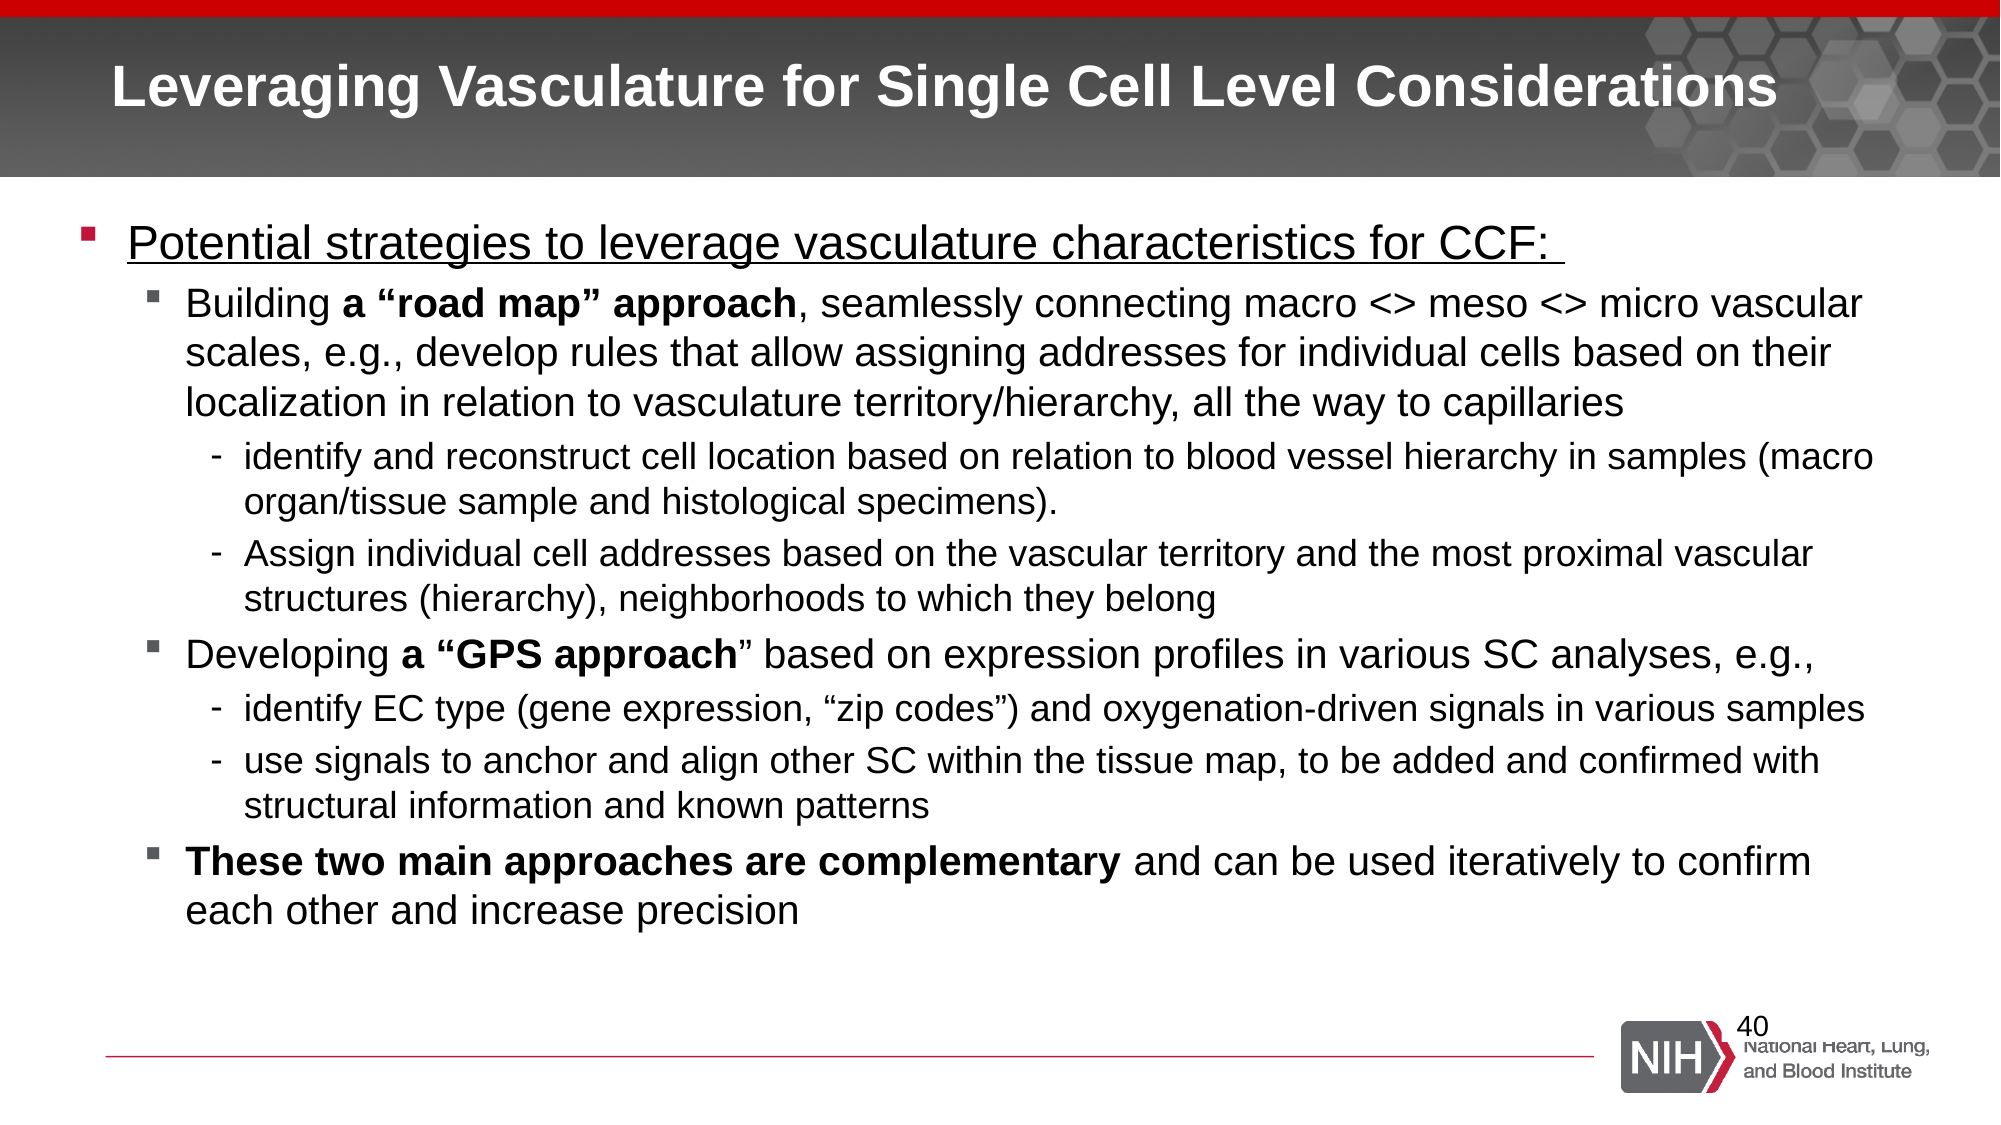

# Leveraging Vasculature for Single Cell Level Considerations
Potential strategies to leverage vasculature characteristics for CCF:
Building a “road map” approach, seamlessly connecting macro <> meso <> micro vascular scales, e.g., develop rules that allow assigning addresses for individual cells based on their localization in relation to vasculature territory/hierarchy, all the way to capillaries
identify and reconstruct cell location based on relation to blood vessel hierarchy in samples (macro organ/tissue sample and histological specimens).
Assign individual cell addresses based on the vascular territory and the most proximal vascular structures (hierarchy), neighborhoods to which they belong
Developing a “GPS approach” based on expression profiles in various SC analyses, e.g.,
identify EC type (gene expression, “zip codes”) and oxygenation-driven signals in various samples
use signals to anchor and align other SC within the tissue map, to be added and confirmed with structural information and known patterns
These two main approaches are complementary and can be used iteratively to confirm each other and increase precision
40